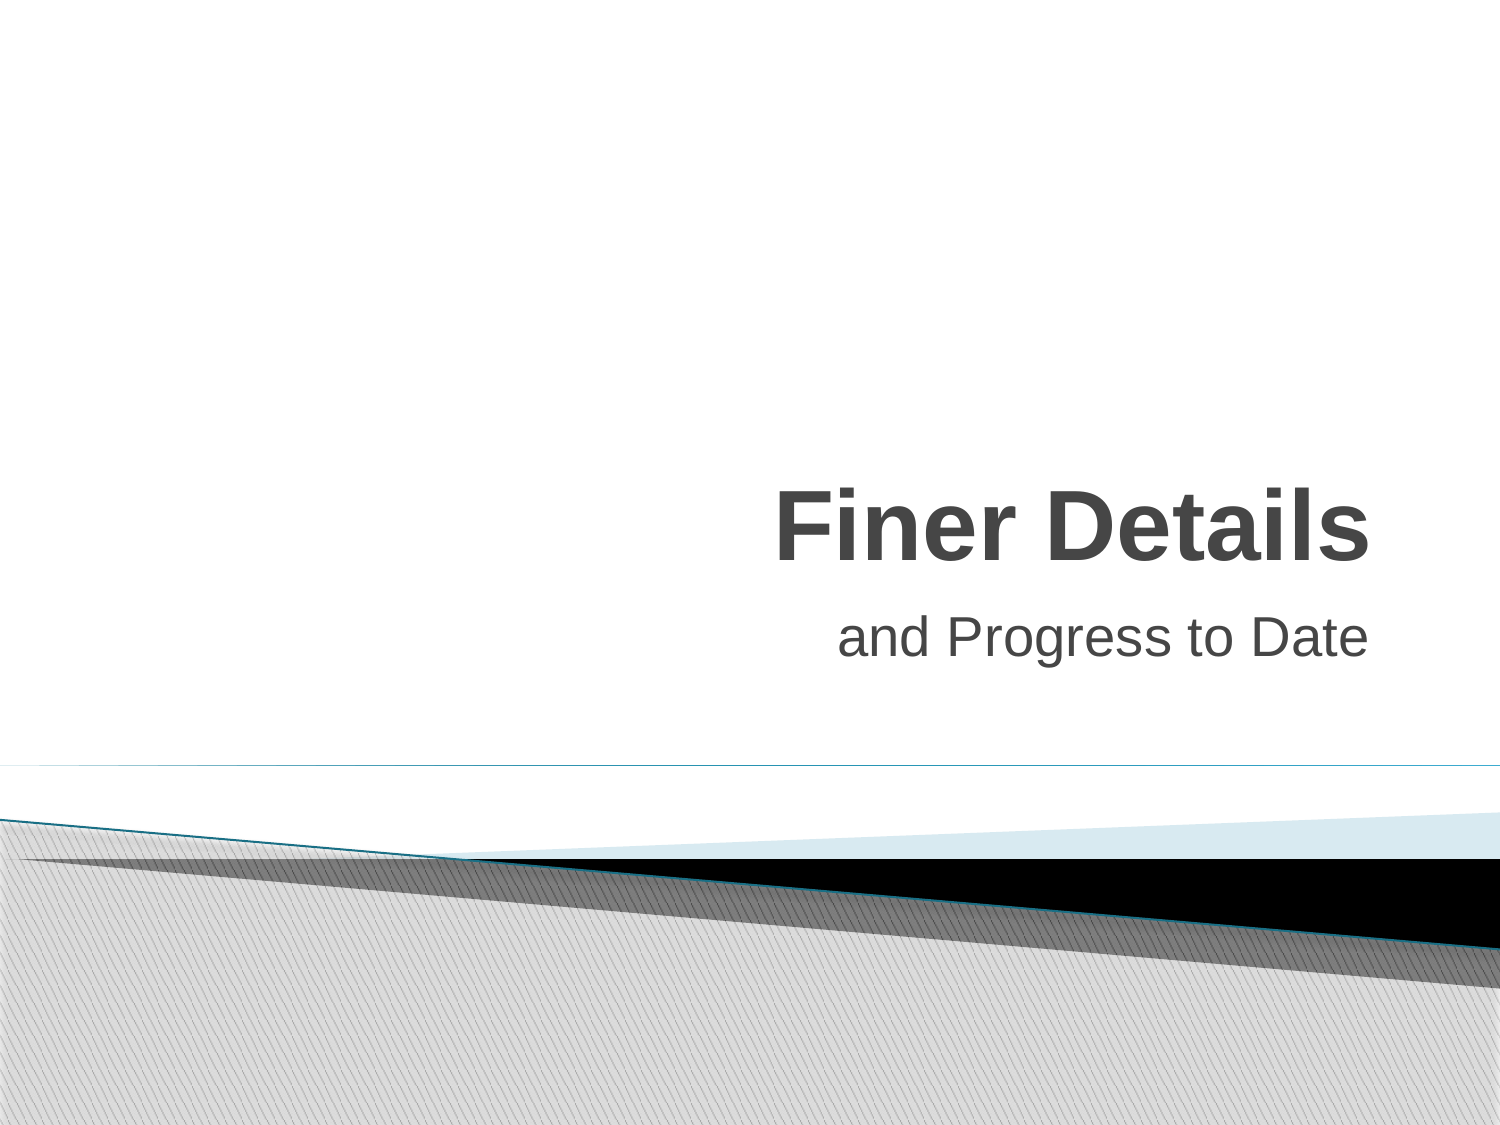

# Finer Details
and Progress to Date